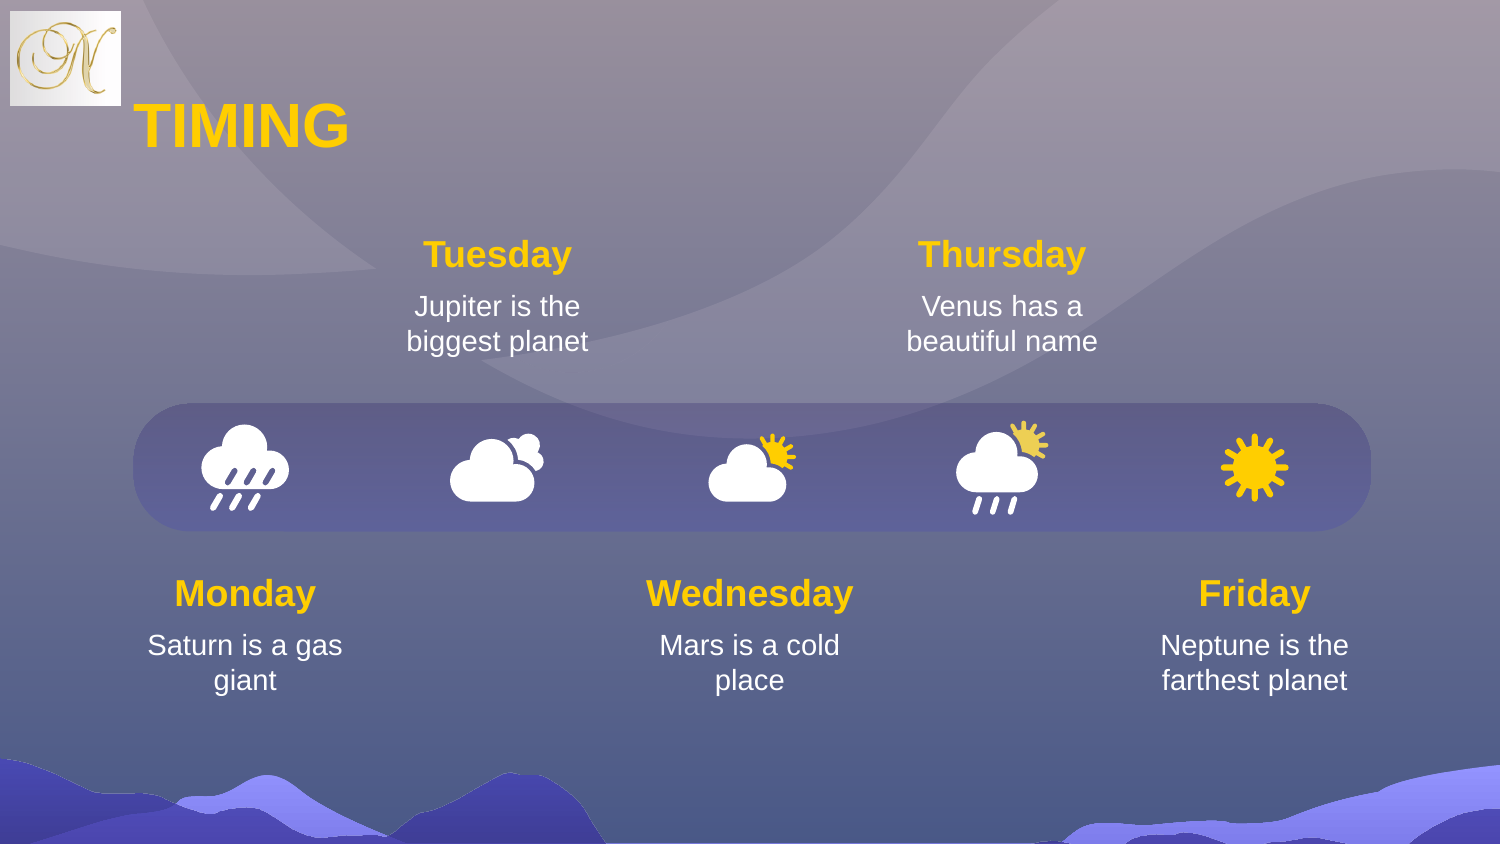

# TIMING
Tuesday
Thursday
Jupiter is the biggest planet

Venus has a beautiful name

Monday
Wednesday
Friday
Saturn is a gas giant

Mars is a cold place
Neptune is the farthest planet